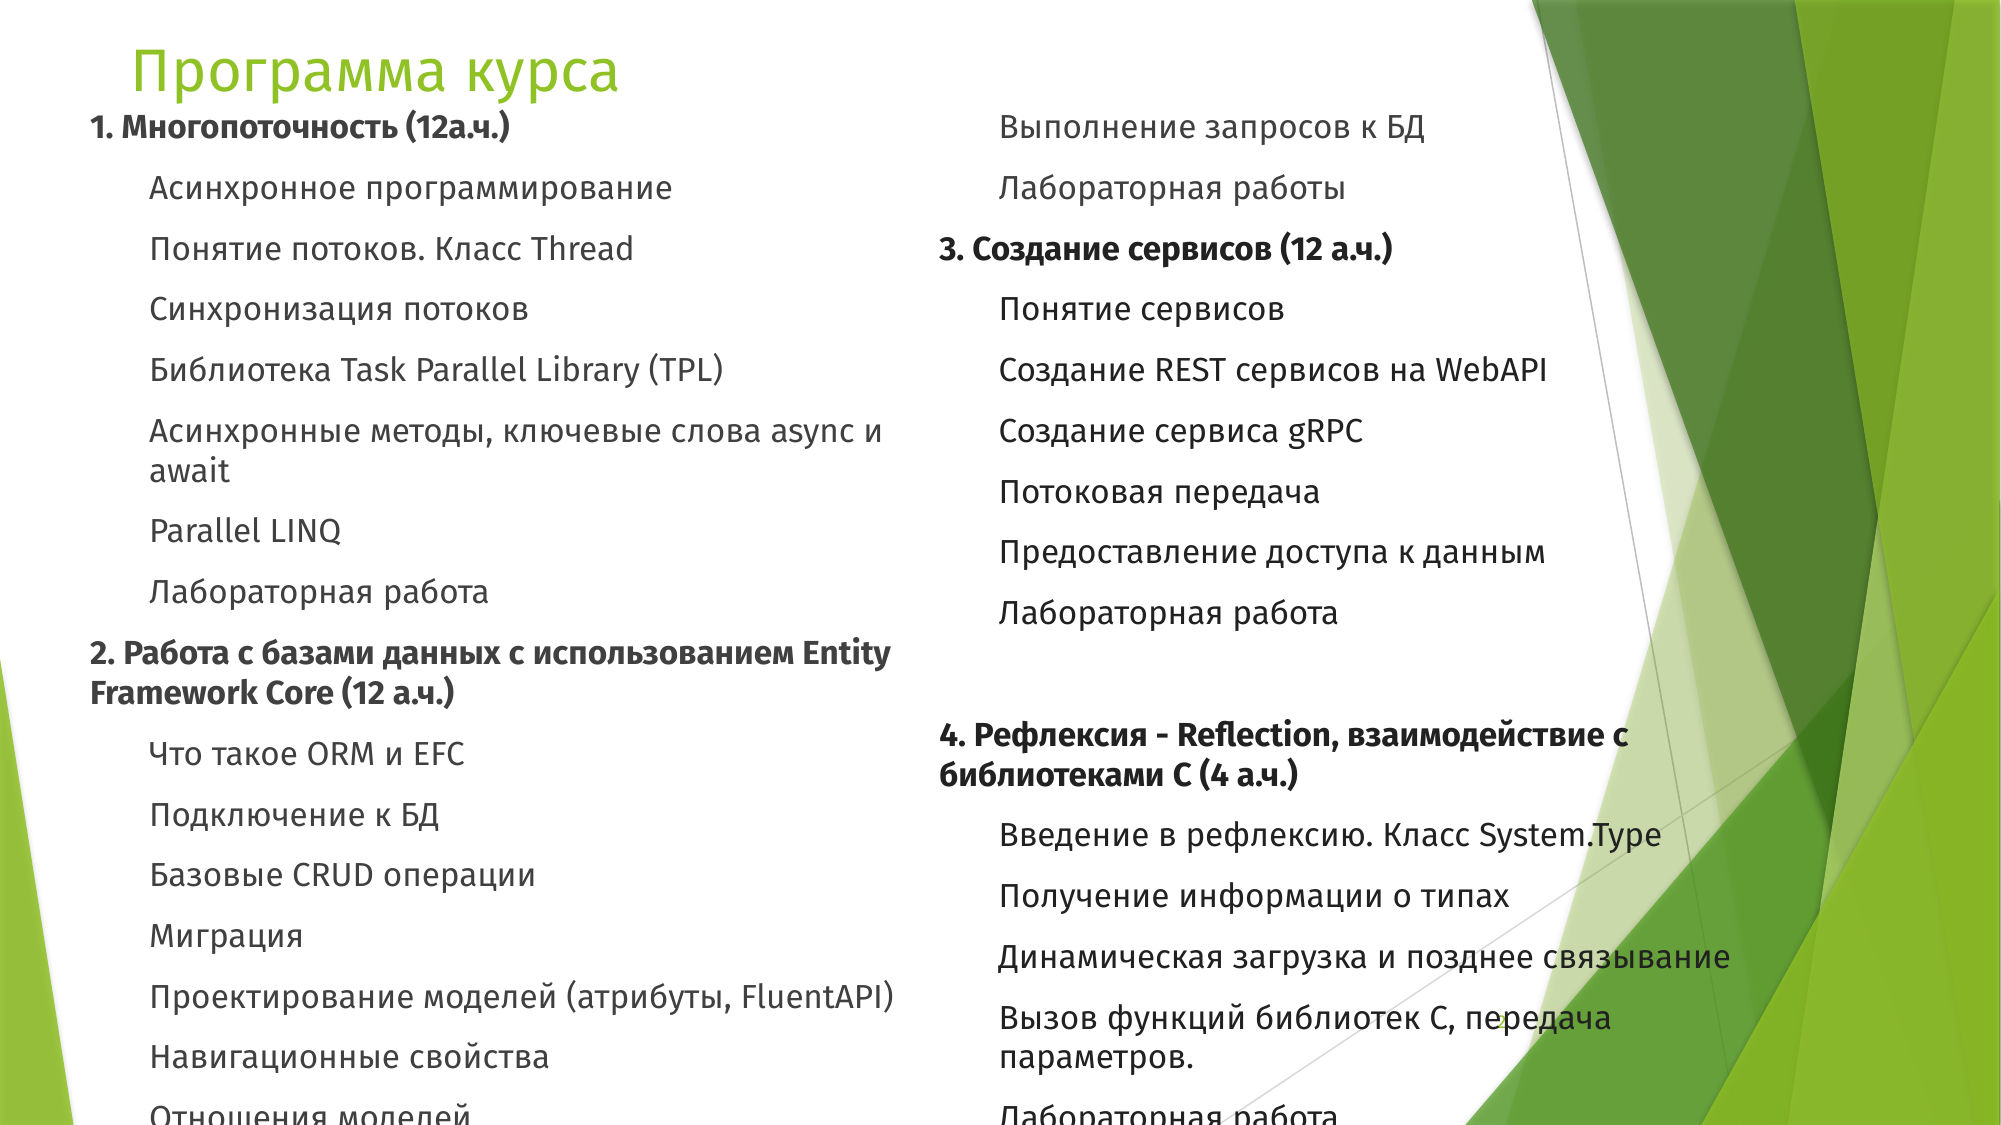

# Программа курса
1. Многопоточность (12а.ч.)
Асинхронное программирование
Понятие потоков. Класс Thread
Синхронизация потоков
Библиотека Task Parallel Library (TPL)
Асинхронные методы, ключевые слова async и await
Parallel LINQ
Лабораторная работа
2. Работа с базами данных с использованием Entity Framework Core (12 а.ч.)
Что такое ORM и EFC
Подключение к БД
Базовые CRUD операции
Миграция
Проектирование моделей (атрибуты, FluentAPI)
Навигационные свойства
Отношения моделей
Выполнение запросов к БД
Лабораторная работы
3. Создание сервисов (12 а.ч.)
Понятие сервисов
Создание REST сервисов на WebAPI
Создание сервиса gRPC
Потоковая передача
Предоставление доступа к данным
Лабораторная работа

4. Рефлексия - Reflection, взаимодействие с библиотеками C (4 а.ч.)
Введение в рефлексию. Класс System.Type
Получение информации о типах
Динамическая загрузка и позднее связывание
Вызов функций библиотек С, передача параметров.
Лабораторная работа
2